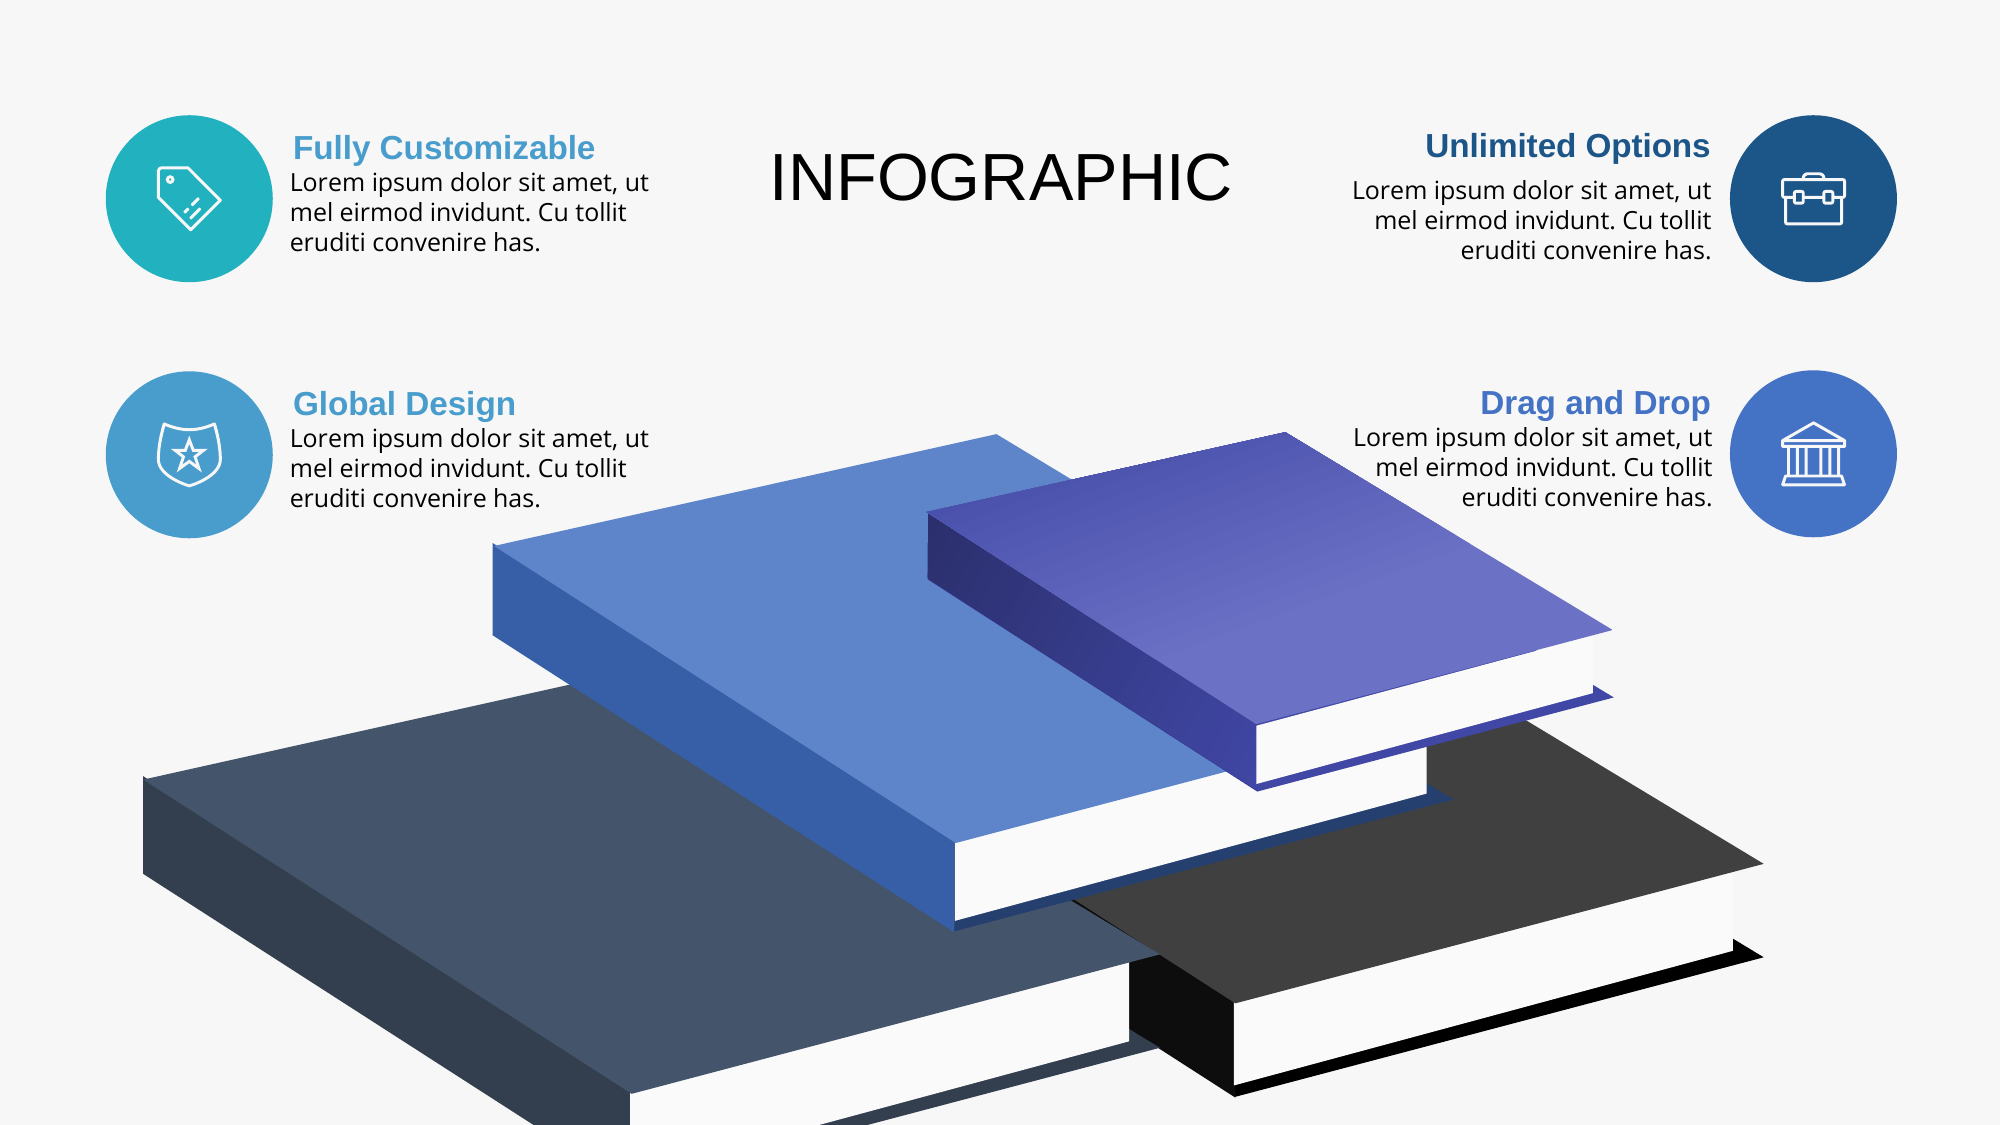

Fully Customizable
Lorem ipsum dolor sit amet, ut mel eirmod invidunt. Cu tollit eruditi convenire has.

Unlimited Options

Lorem ipsum dolor sit amet, ut mel eirmod invidunt. Cu tollit eruditi convenire has.
INFOGRAPHIC

Drag and Drop
Lorem ipsum dolor sit amet, ut mel eirmod invidunt. Cu tollit eruditi convenire has.

Global Design
Lorem ipsum dolor sit amet, ut mel eirmod invidunt. Cu tollit eruditi convenire has.